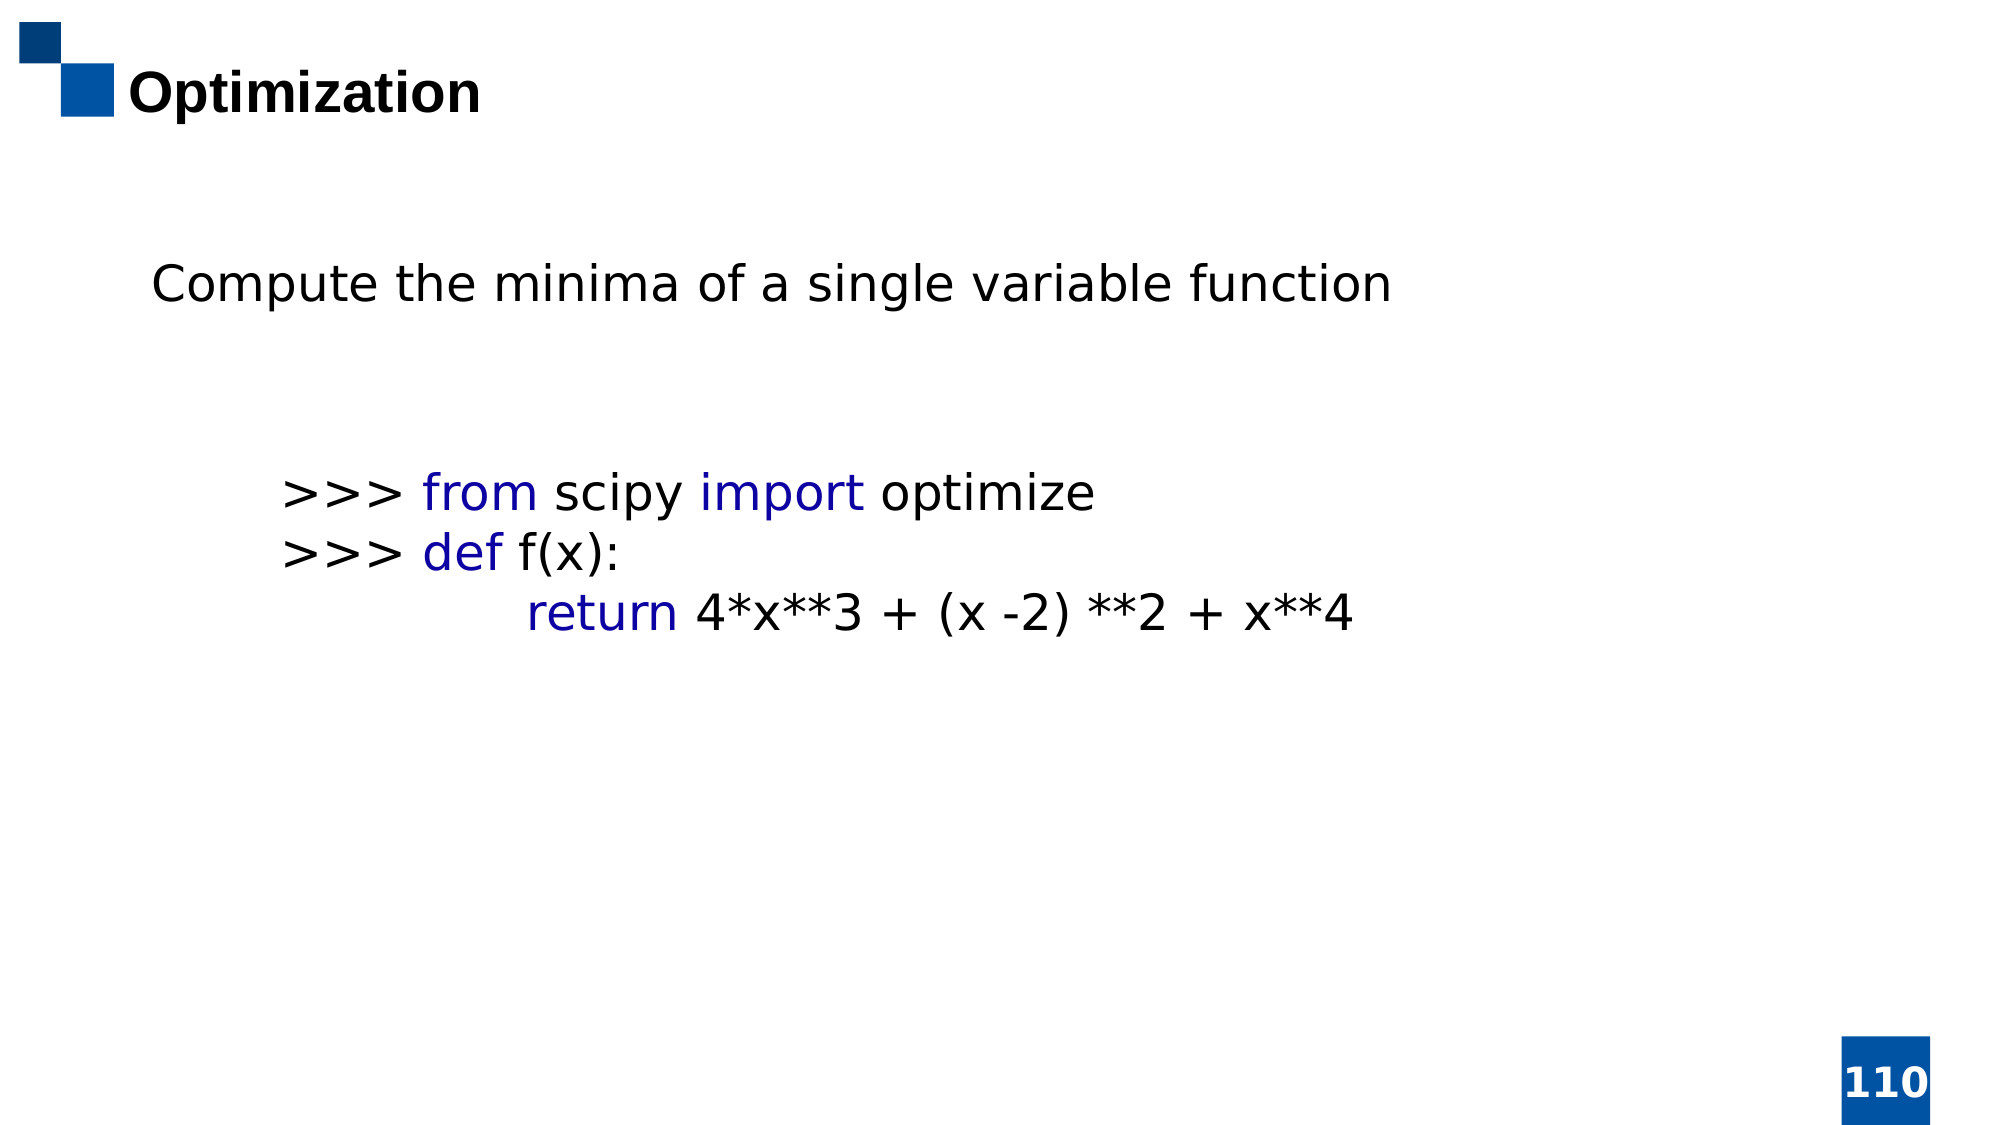

Optimization
Compute the minima of a single variable function
>>> from scipy import optimize
>>> def f(x):
	      return 4*x**3 + (x -2) **2 + x**4
110